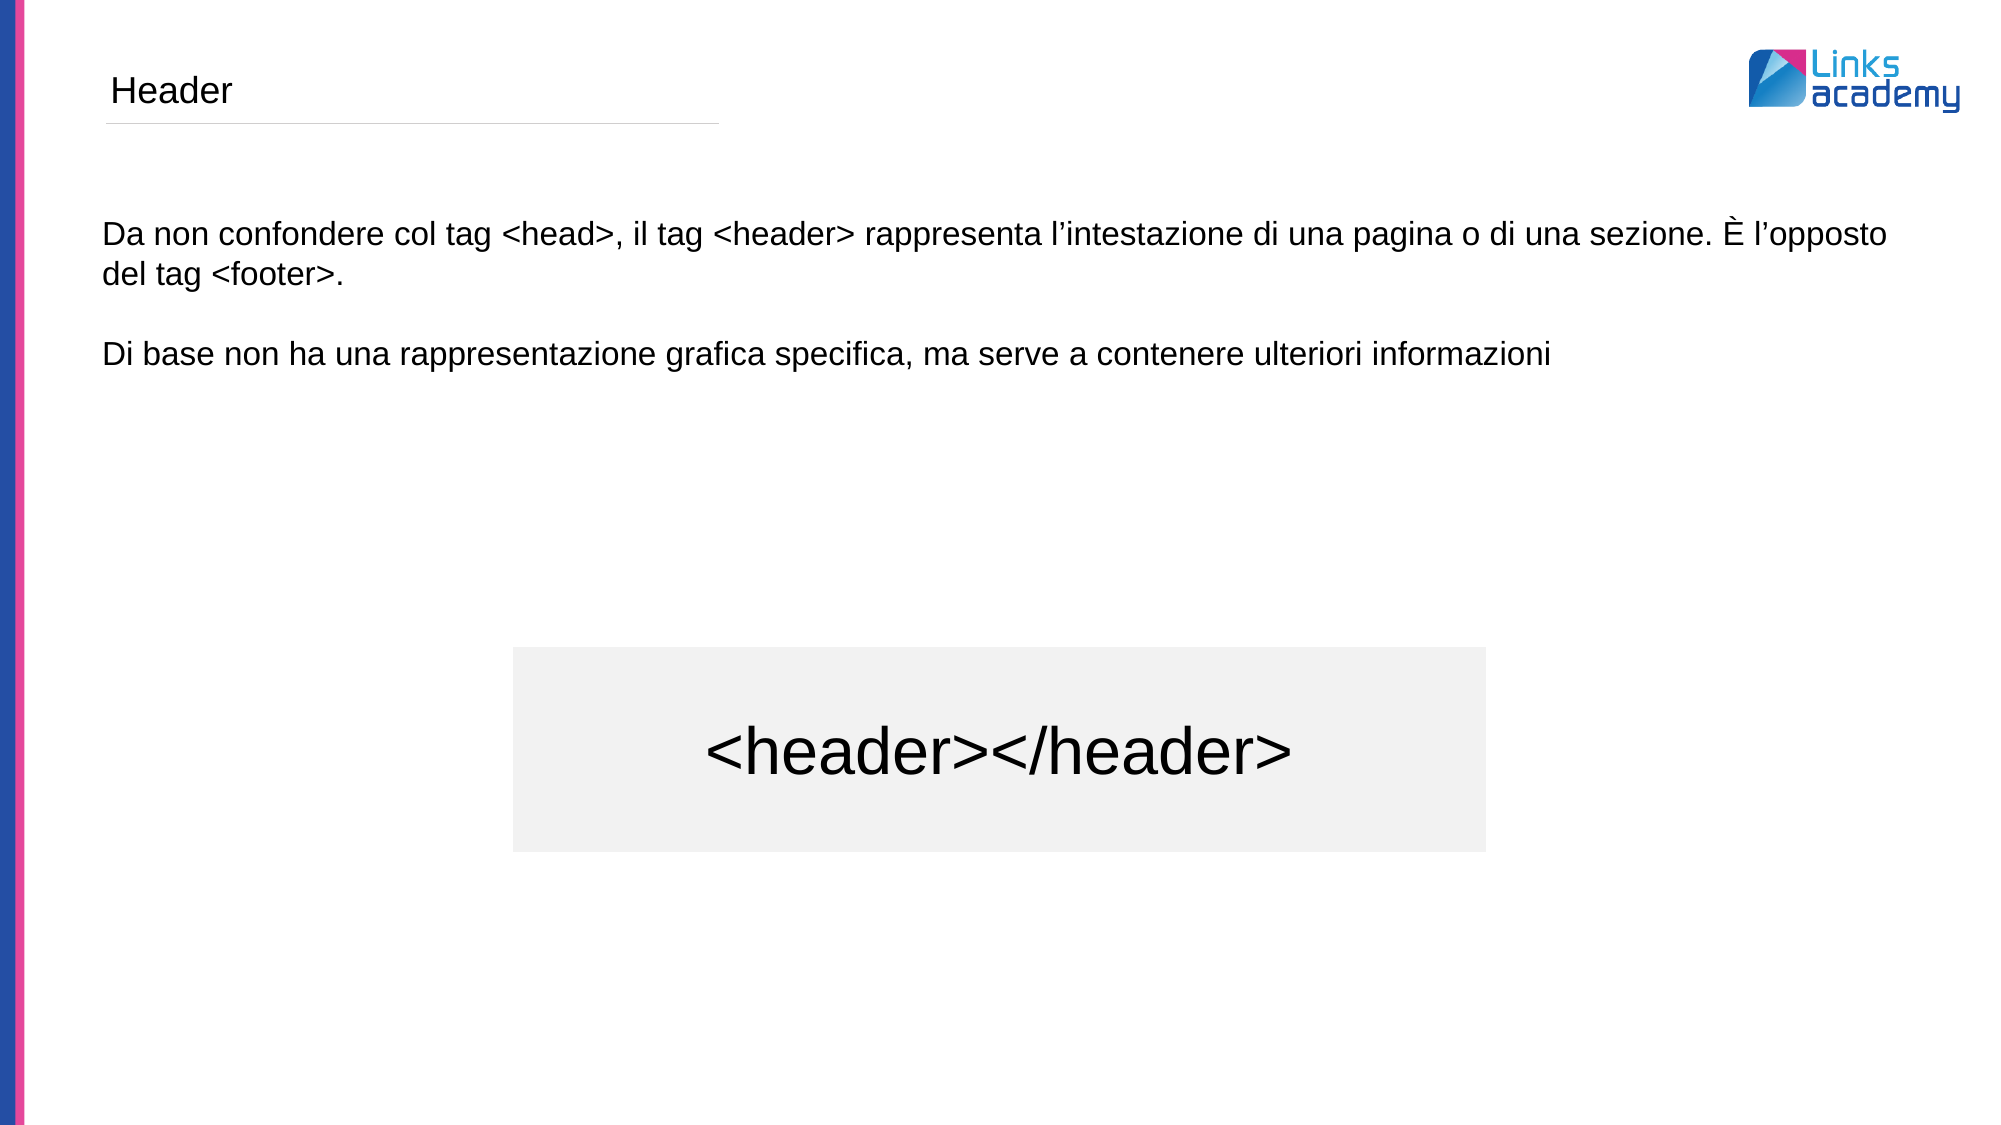

Header
Da non confondere col tag <head>, il tag <header> rappresenta l’intestazione di una pagina o di una sezione. È l’opposto del tag <footer>.

Di base non ha una rappresentazione grafica specifica, ma serve a contenere ulteriori informazioni

<header></header>
13